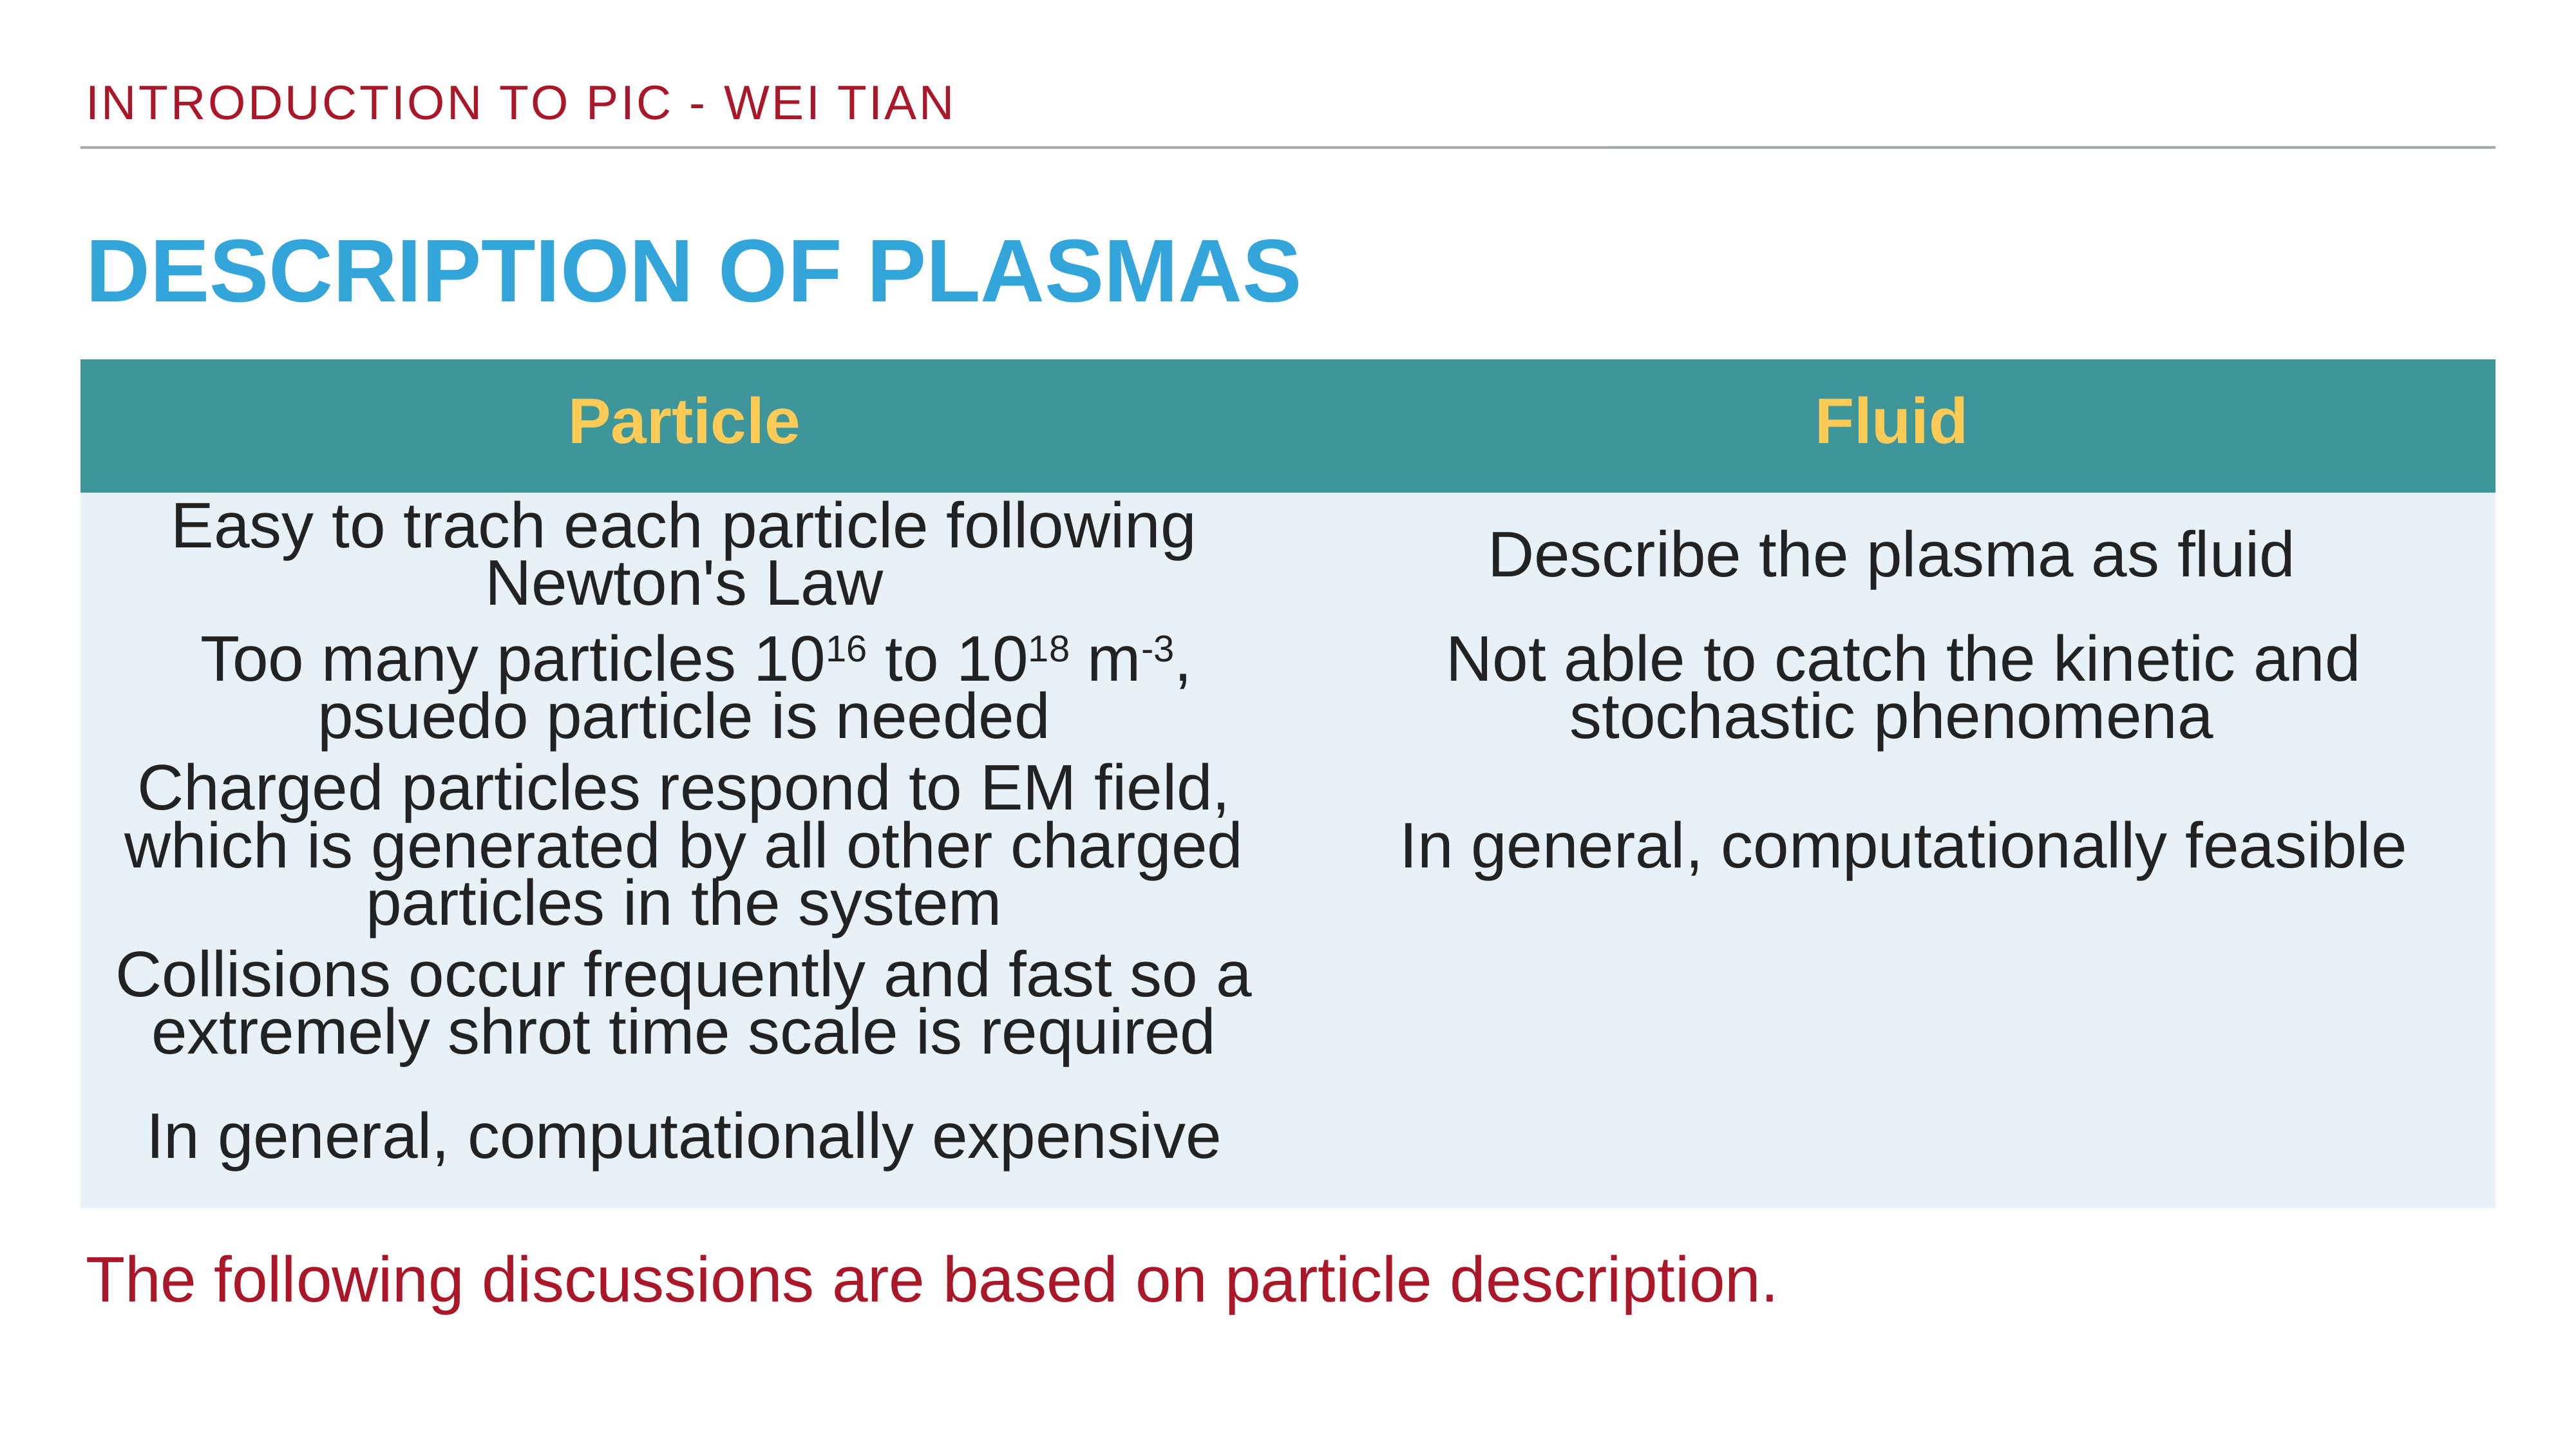

# Description of plasmas
| Particle | Fluid |
| --- | --- |
| Easy to trach each particle following Newton's Law | Describe the plasma as fluid |
| Too many particles 1016 to 1018 m-3, psuedo particle is needed | Not able to catch the kinetic and stochastic phenomena |
| Charged particles respond to EM field, which is generated by all other charged particles in the system | In general, computationally feasible |
| Collisions occur frequently and fast so a extremely shrot time scale is required |  |
| In general, computationally expensive |  |
The following discussions are based on particle description.